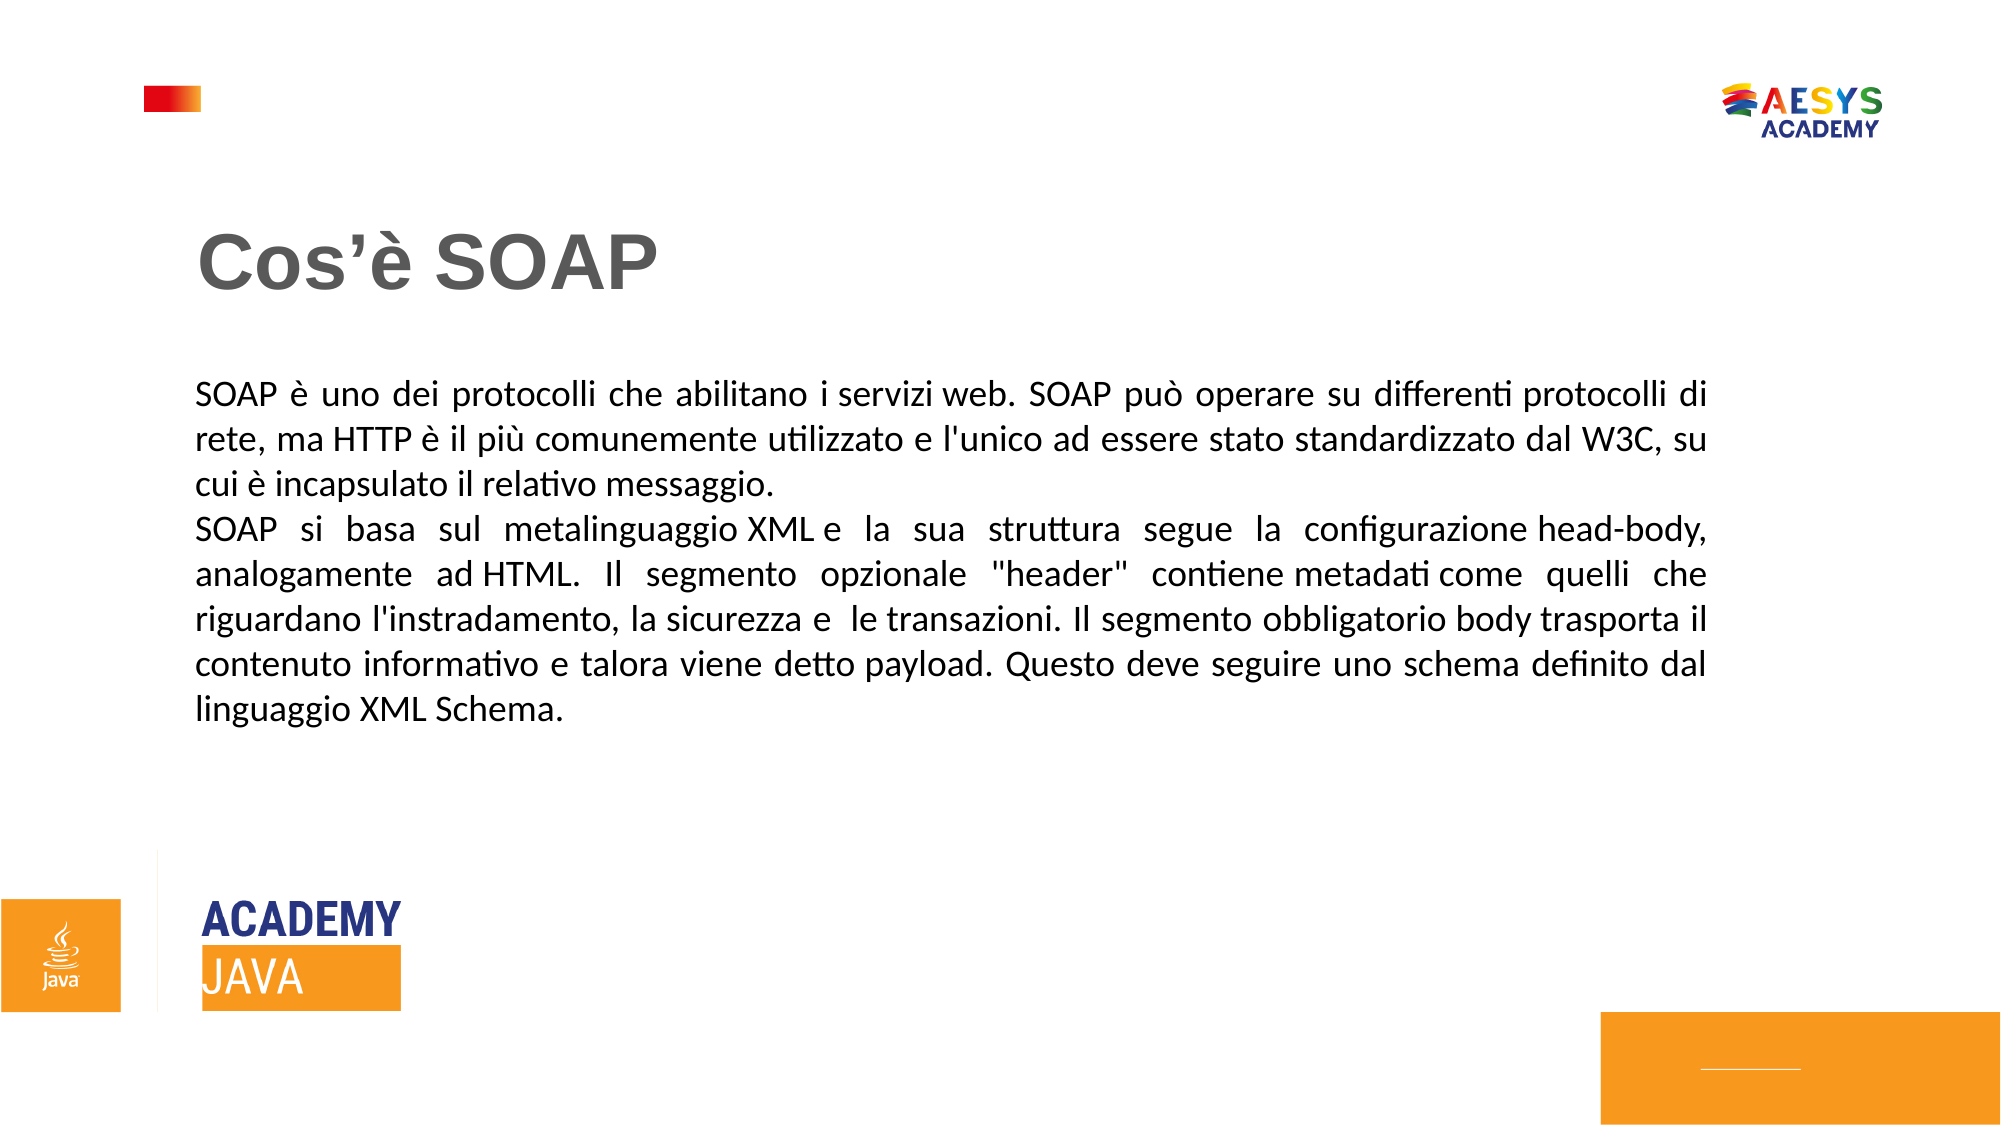

Cos’è SOAP
SOAP è uno dei protocolli che abilitano i servizi web. SOAP può operare su differenti protocolli di rete, ma HTTP è il più comunemente utilizzato e l'unico ad essere stato standardizzato dal W3C, su cui è incapsulato il relativo messaggio.
SOAP si basa sul metalinguaggio XML e la sua struttura segue la configurazione head-body, analogamente ad HTML. Il segmento opzionale "header" contiene metadati come quelli che riguardano l'instradamento, la sicurezza e  le transazioni. Il segmento obbligatorio body trasporta il contenuto informativo e talora viene detto payload. Questo deve seguire uno schema definito dal linguaggio XML Schema.